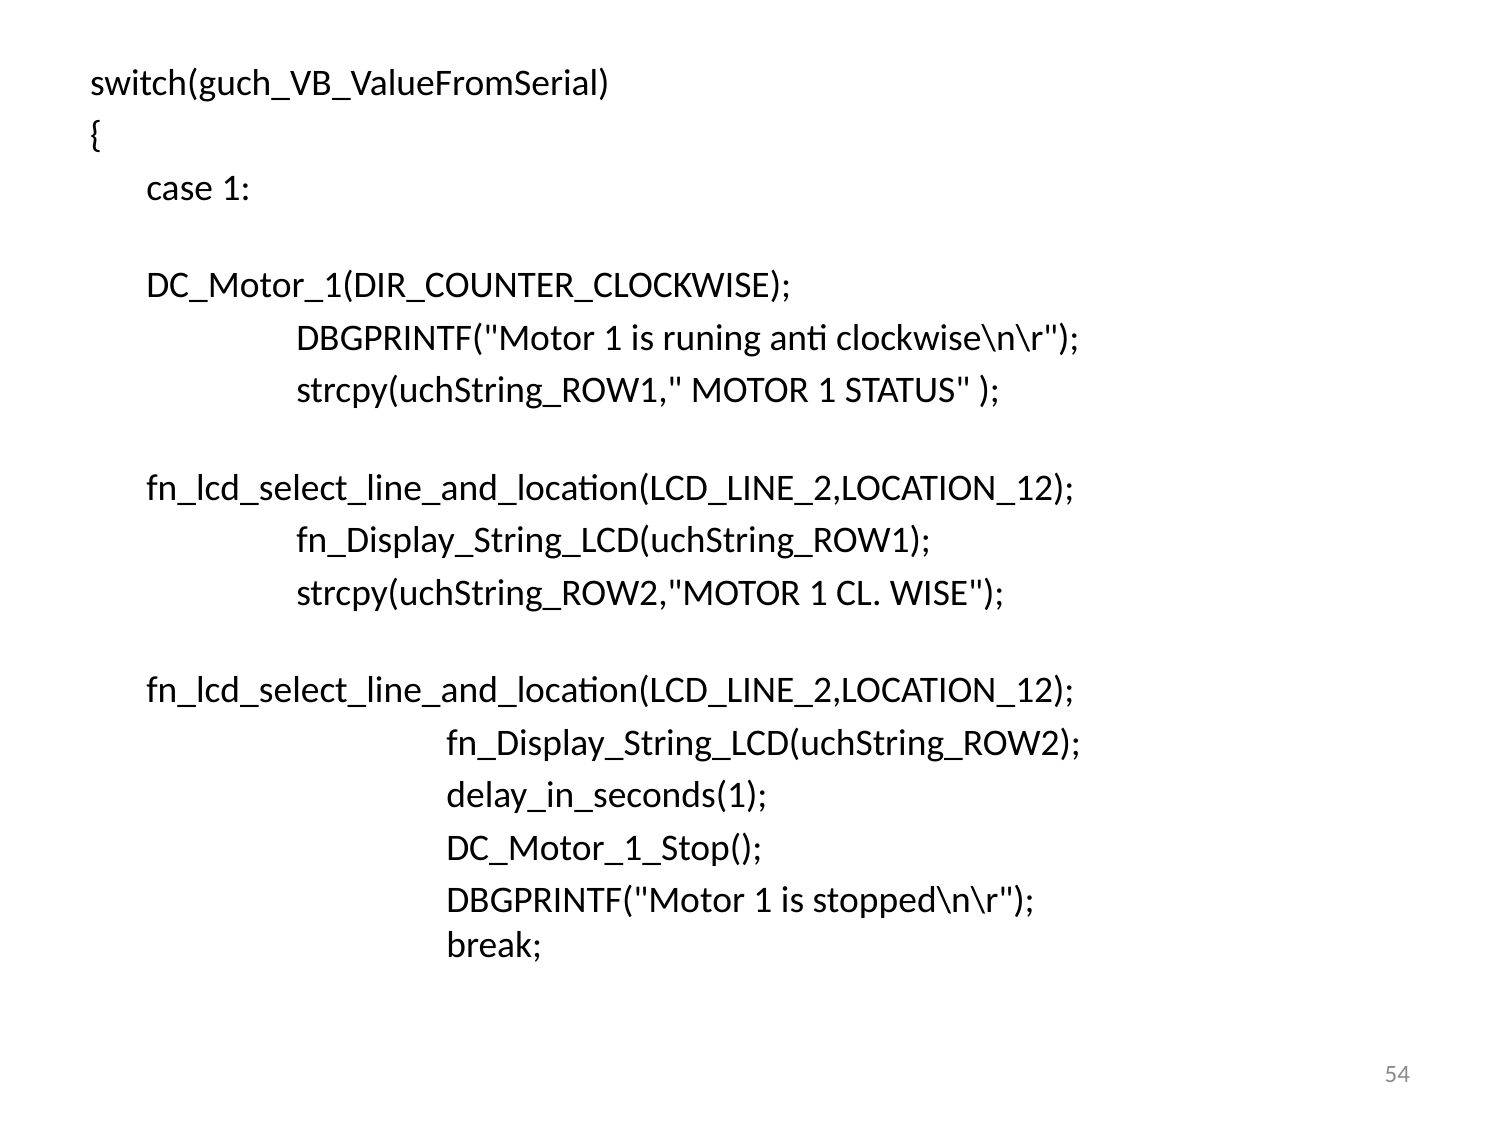

switch(guch_VB_ValueFromSerial)
{
	case 1:
						DC_Motor_1(DIR_COUNTER_CLOCKWISE);
		DBGPRINTF("Motor 1 is runing anti clockwise\n\r");
		strcpy(uchString_ROW1," MOTOR 1 STATUS" );
						fn_lcd_select_line_and_location(LCD_LINE_2,LOCATION_12);
		fn_Display_String_LCD(uchString_ROW1);
		strcpy(uchString_ROW2,"MOTOR 1 CL. WISE");
						fn_lcd_select_line_and_location(LCD_LINE_2,LOCATION_12);
			fn_Display_String_LCD(uchString_ROW2);
			delay_in_seconds(1);
			DC_Motor_1_Stop();
			DBGPRINTF("Motor 1 is stopped\n\r");					break;
54